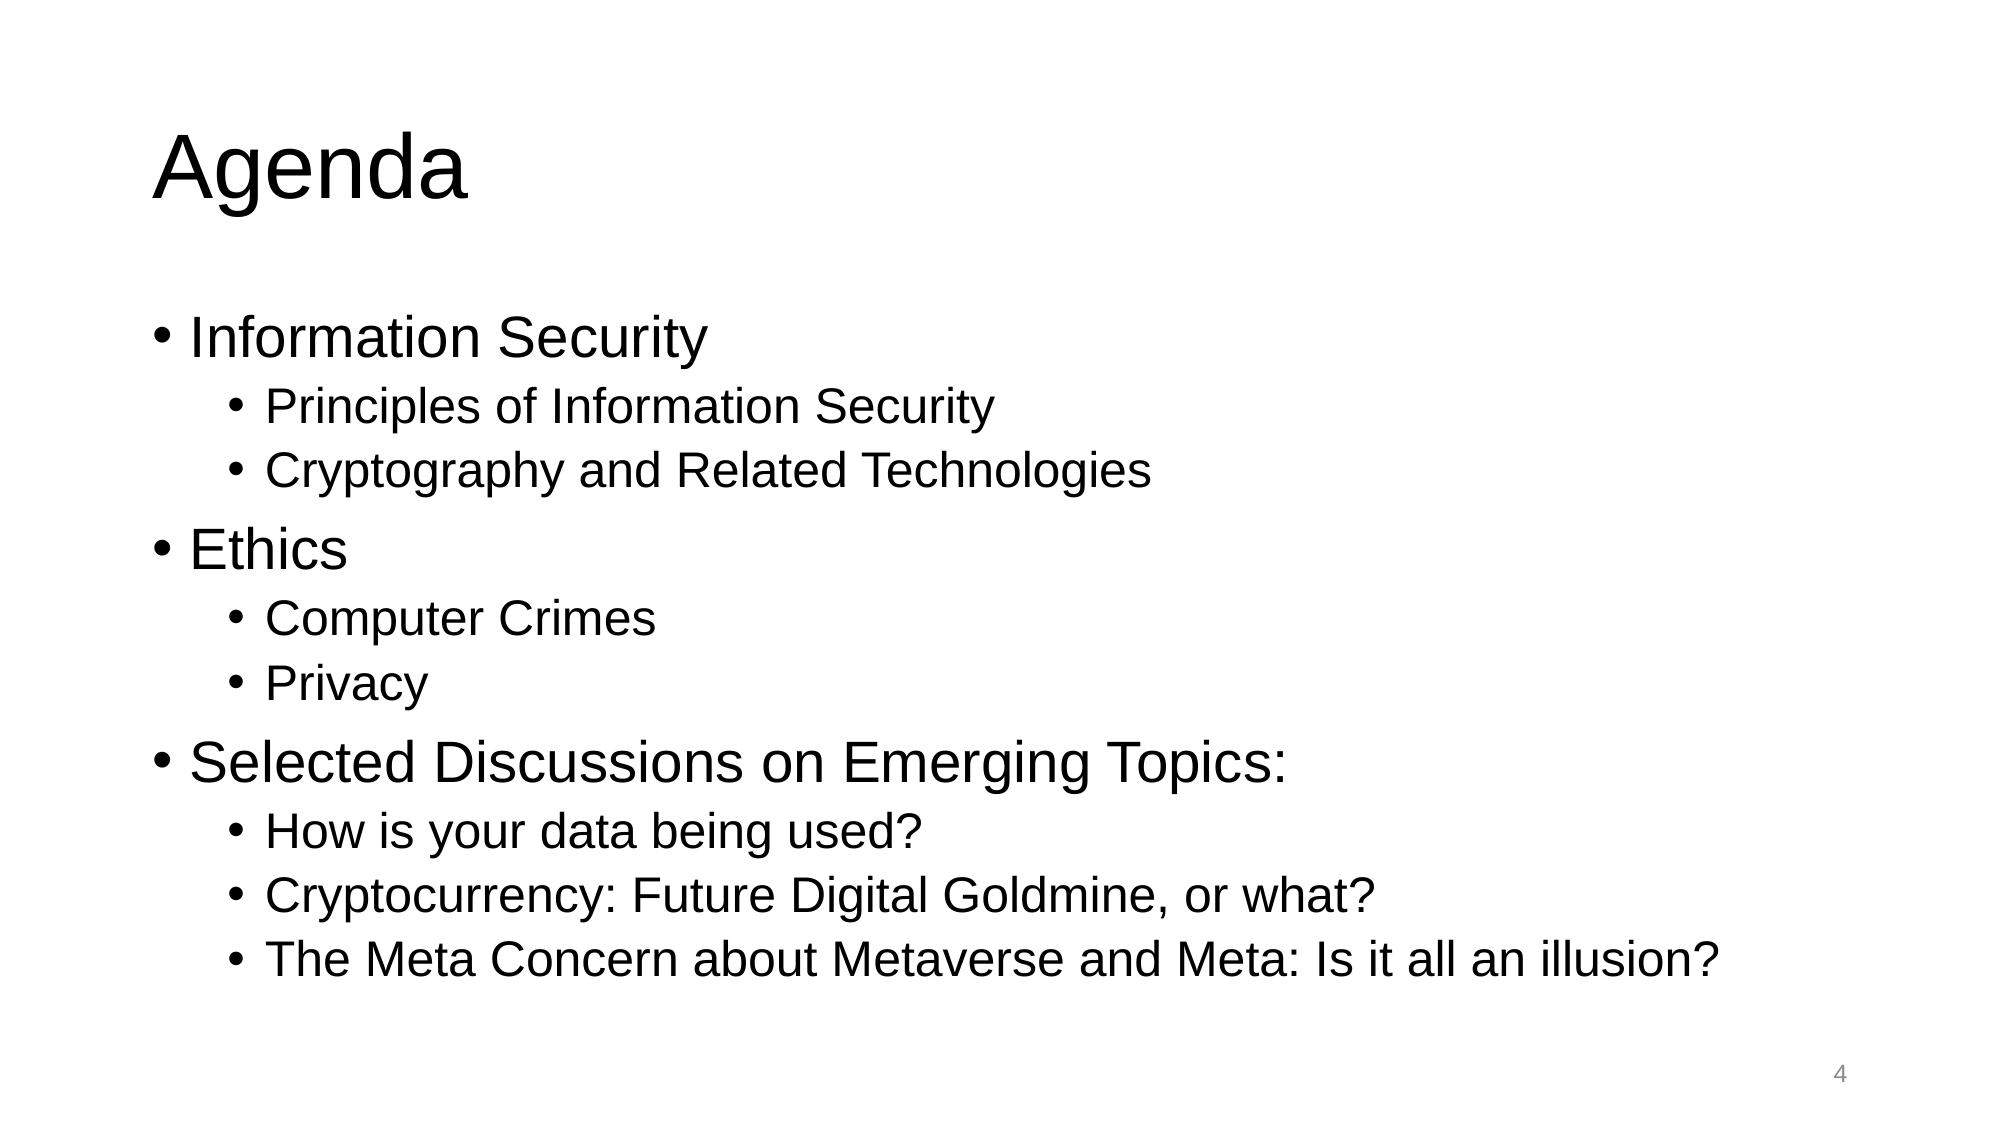

# Agenda
Information Security
Principles of Information Security
Cryptography and Related Technologies
Ethics
Computer Crimes
Privacy
Selected Discussions on Emerging Topics:
How is your data being used?
Cryptocurrency: Future Digital Goldmine, or what?
The Meta Concern about Metaverse and Meta: Is it all an illusion?
4